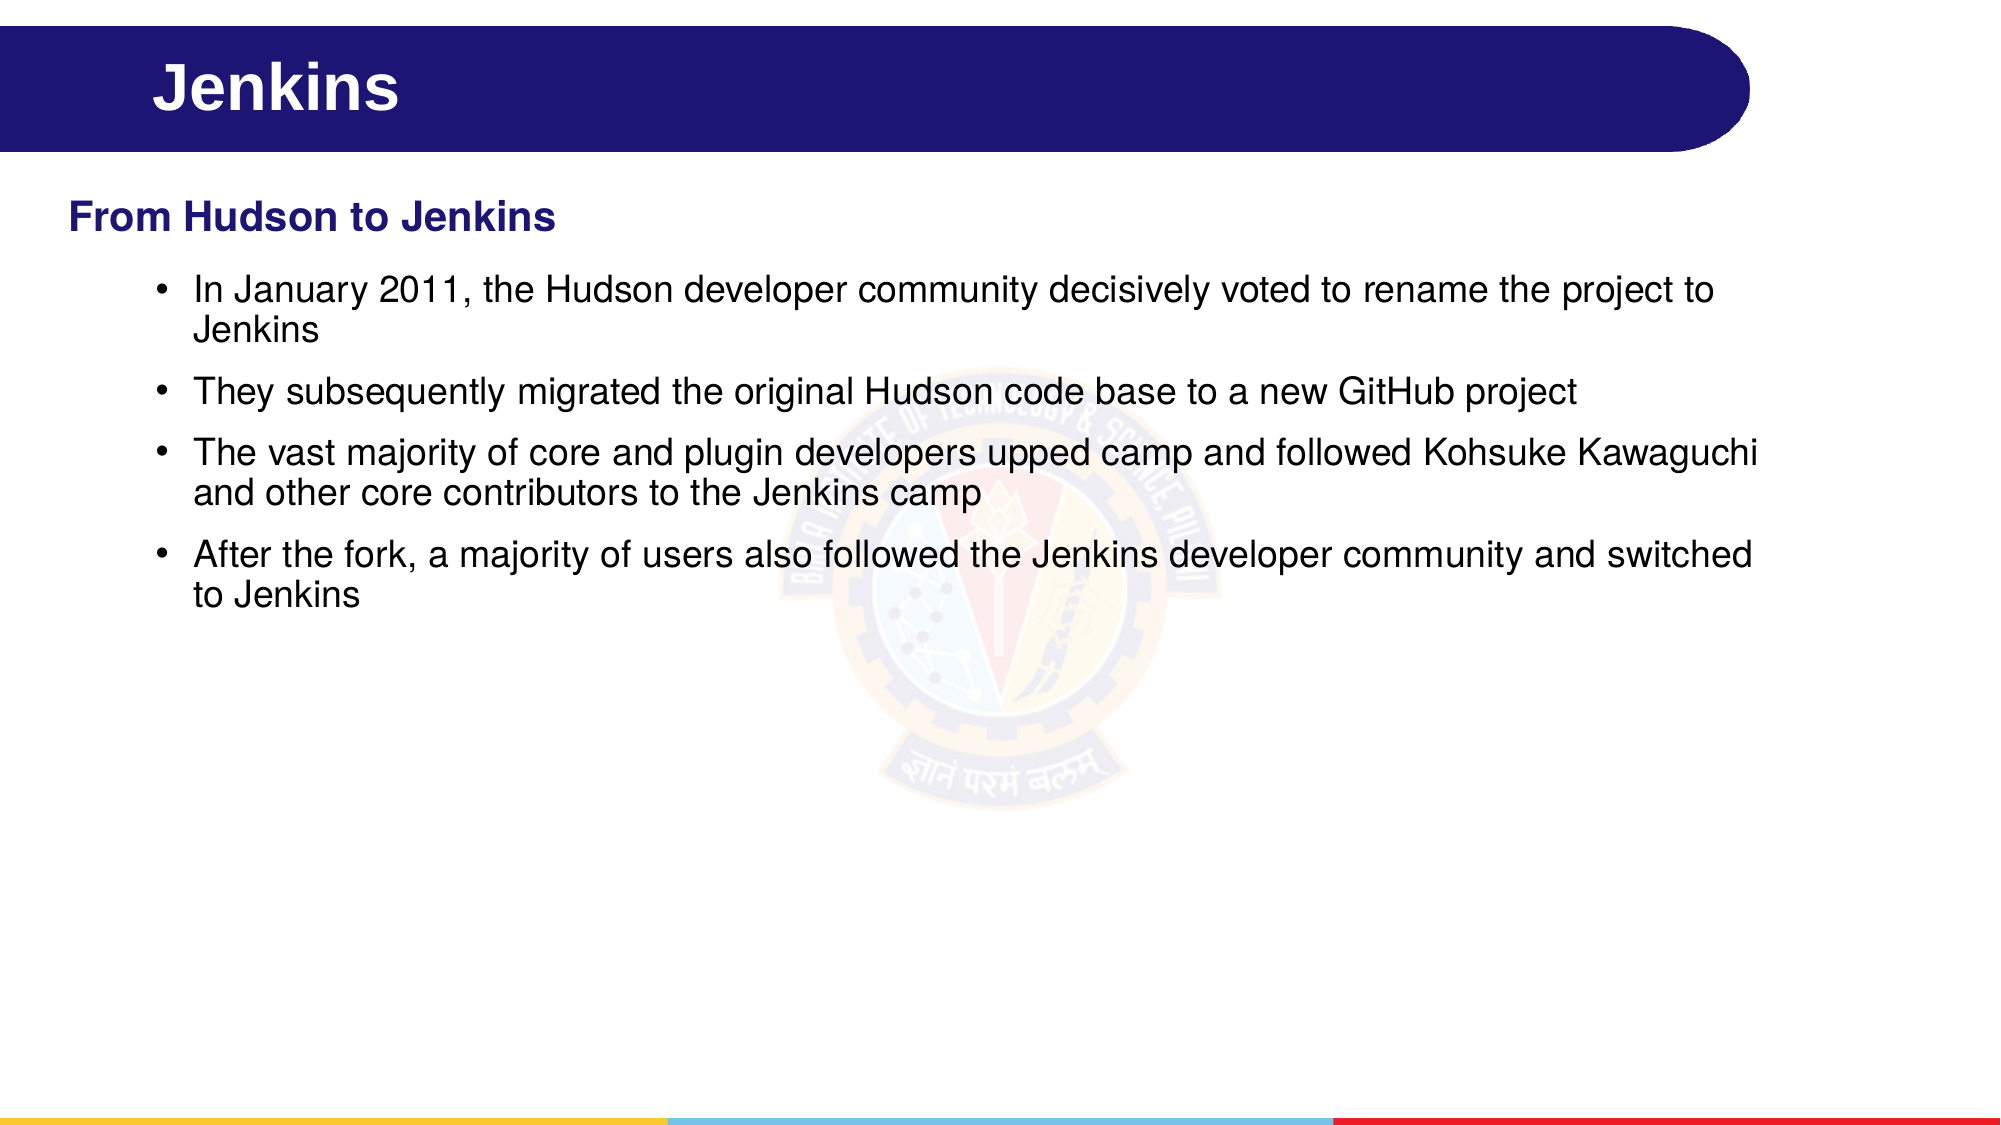

# Jenkins
From Hudson to Jenkins
In January 2011, the Hudson developer community decisively voted to rename the project to Jenkins
They subsequently migrated the original Hudson code base to a new GitHub project
The vast majority of core and plugin developers upped camp and followed Kohsuke Kawaguchi and other core contributors to the Jenkins camp
After the fork, a majority of users also followed the Jenkins developer community and switched to Jenkins